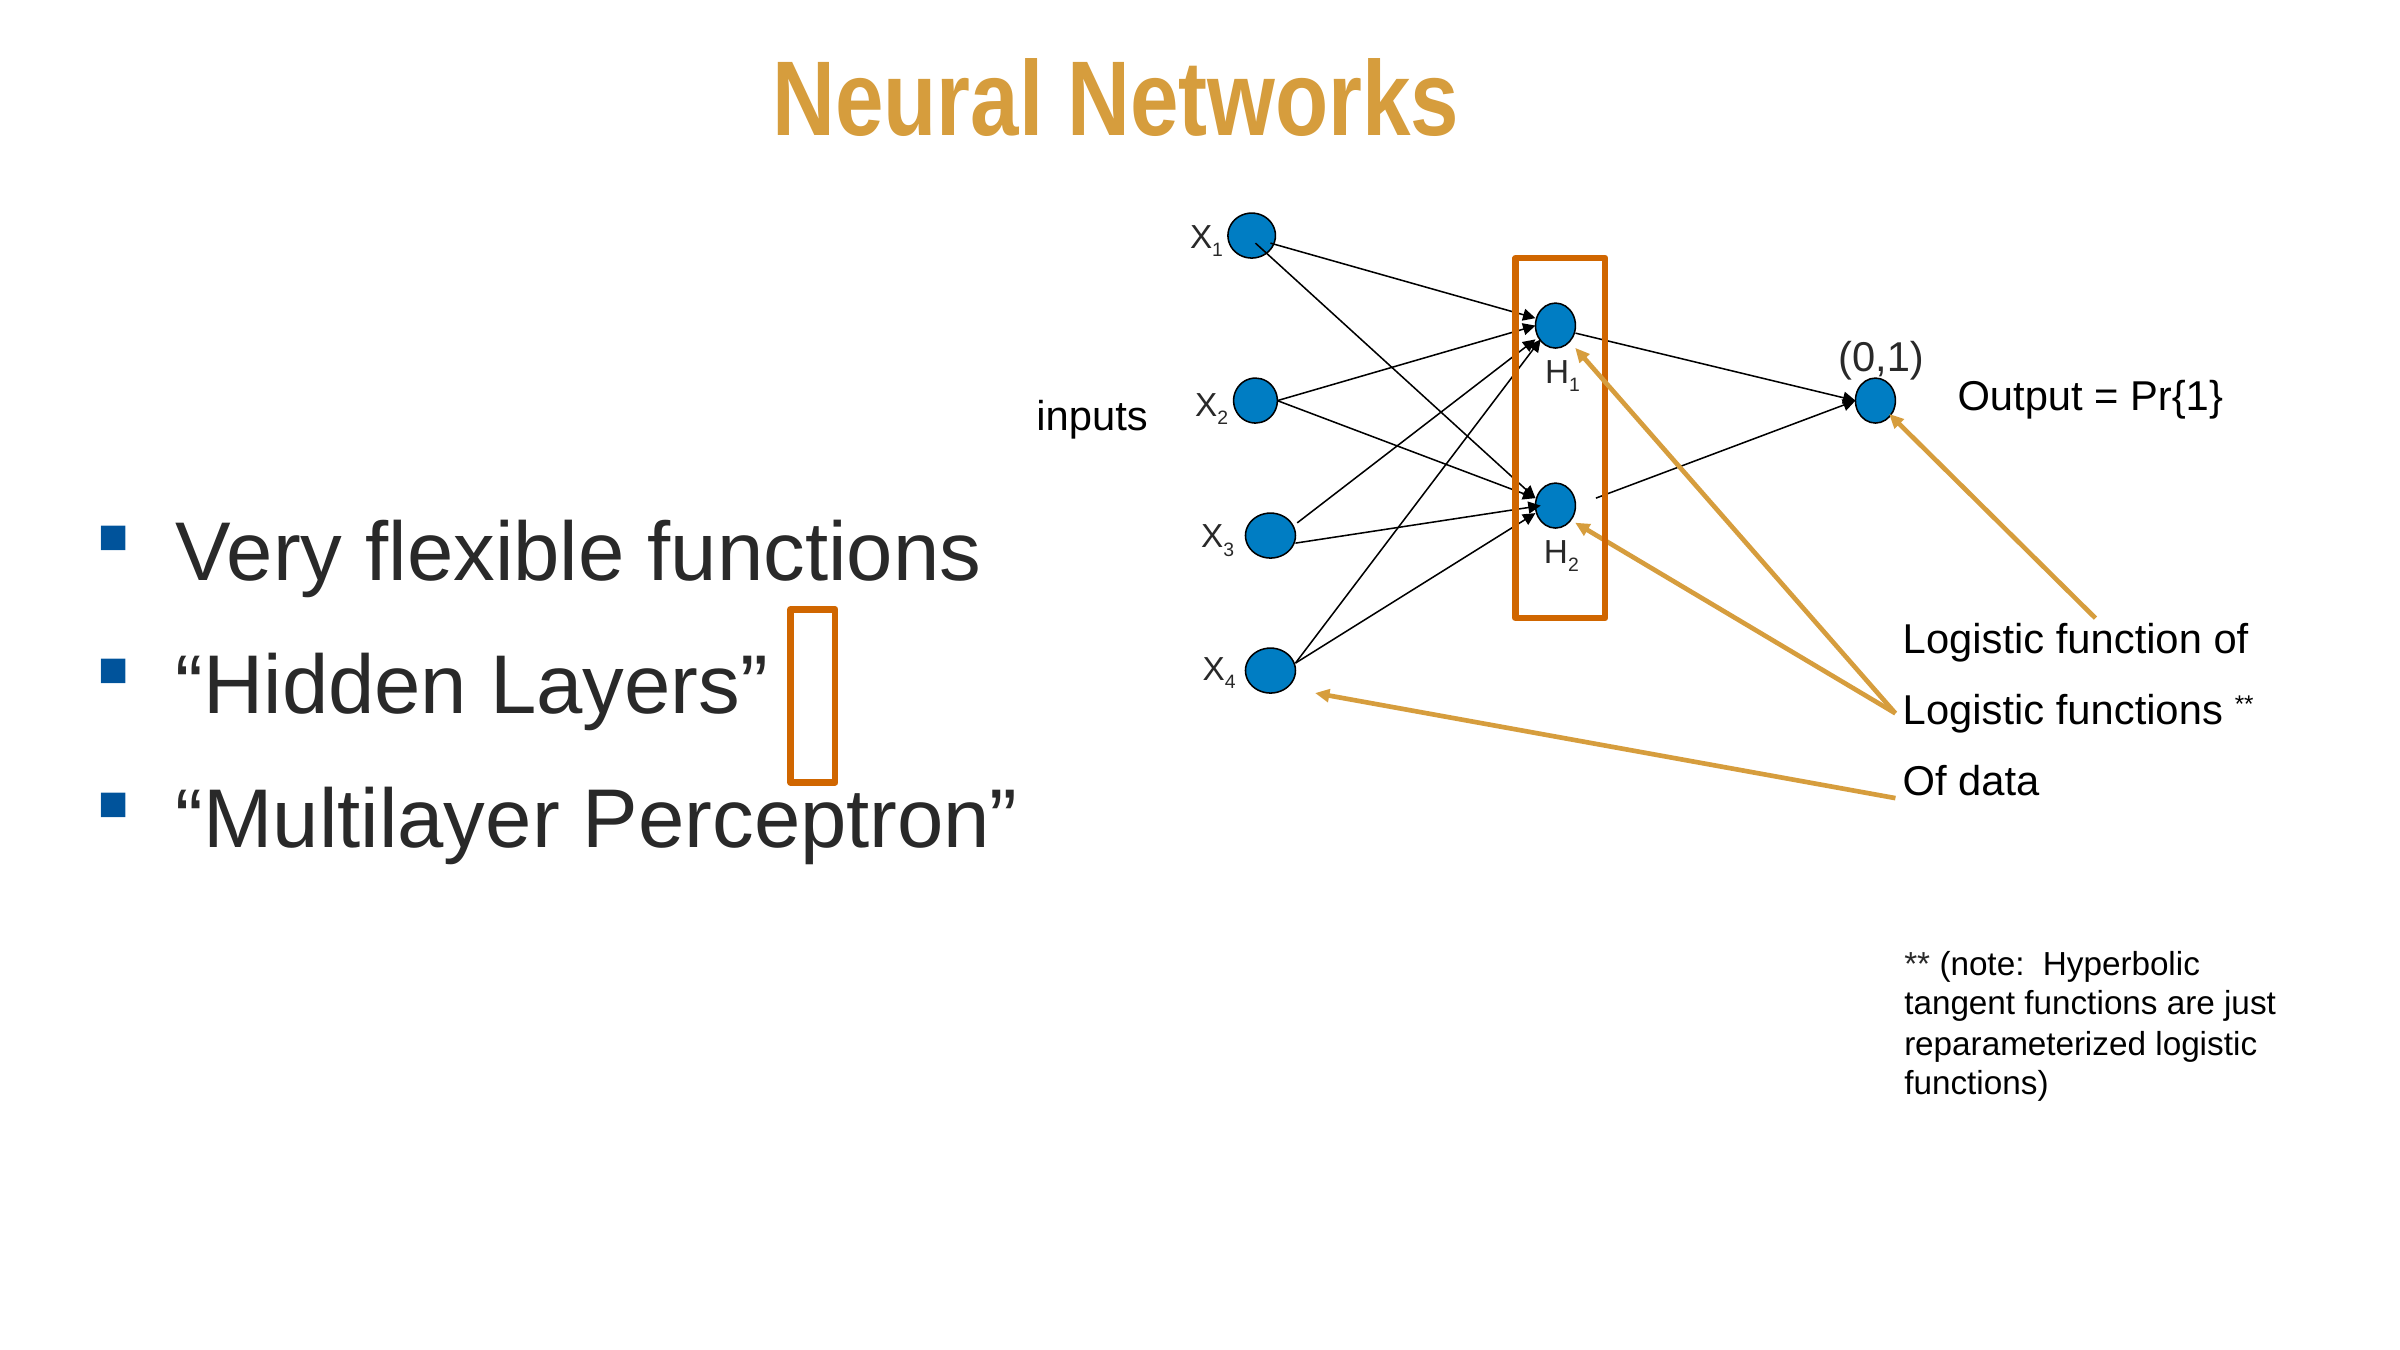

# Neural Networks
X1

(0,1)

H1

Output = Pr{1}
X2

inputs

Very flexible functions
“Hidden Layers”
“Multilayer Perceptron”

X3

H2

Logistic function of
Logistic functions **
Of data

X4

** (note:  Hyperbolic tangent functions are just reparameterized logistic functions)